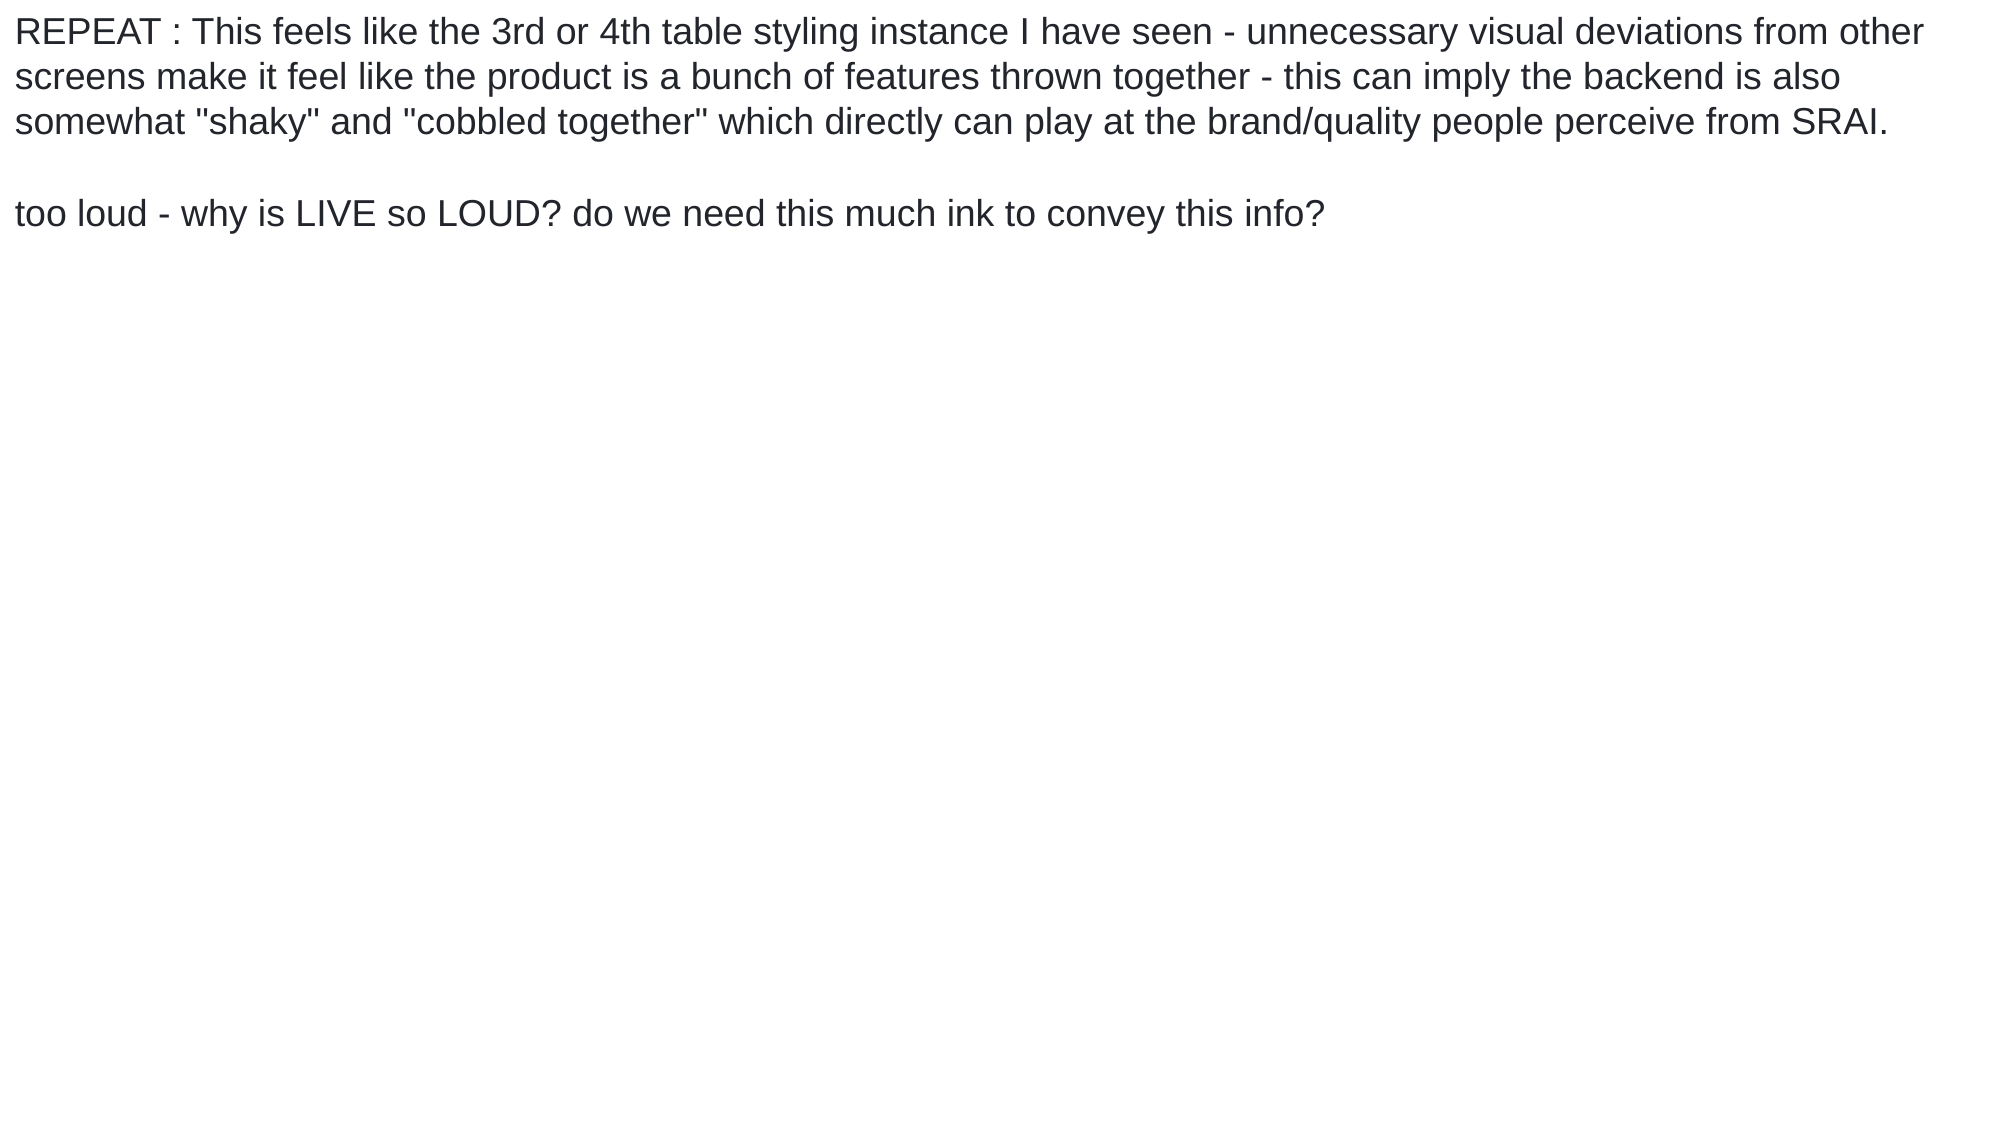

REPEAT : This feels like the 3rd or 4th table styling instance I have seen - unnecessary visual deviations from other screens make it feel like the product is a bunch of features thrown together - this can imply the backend is also somewhat "shaky" and "cobbled together" which directly can play at the brand/quality people perceive from SRAI.
too loud - why is LIVE so LOUD? do we need this much ink to convey this info?